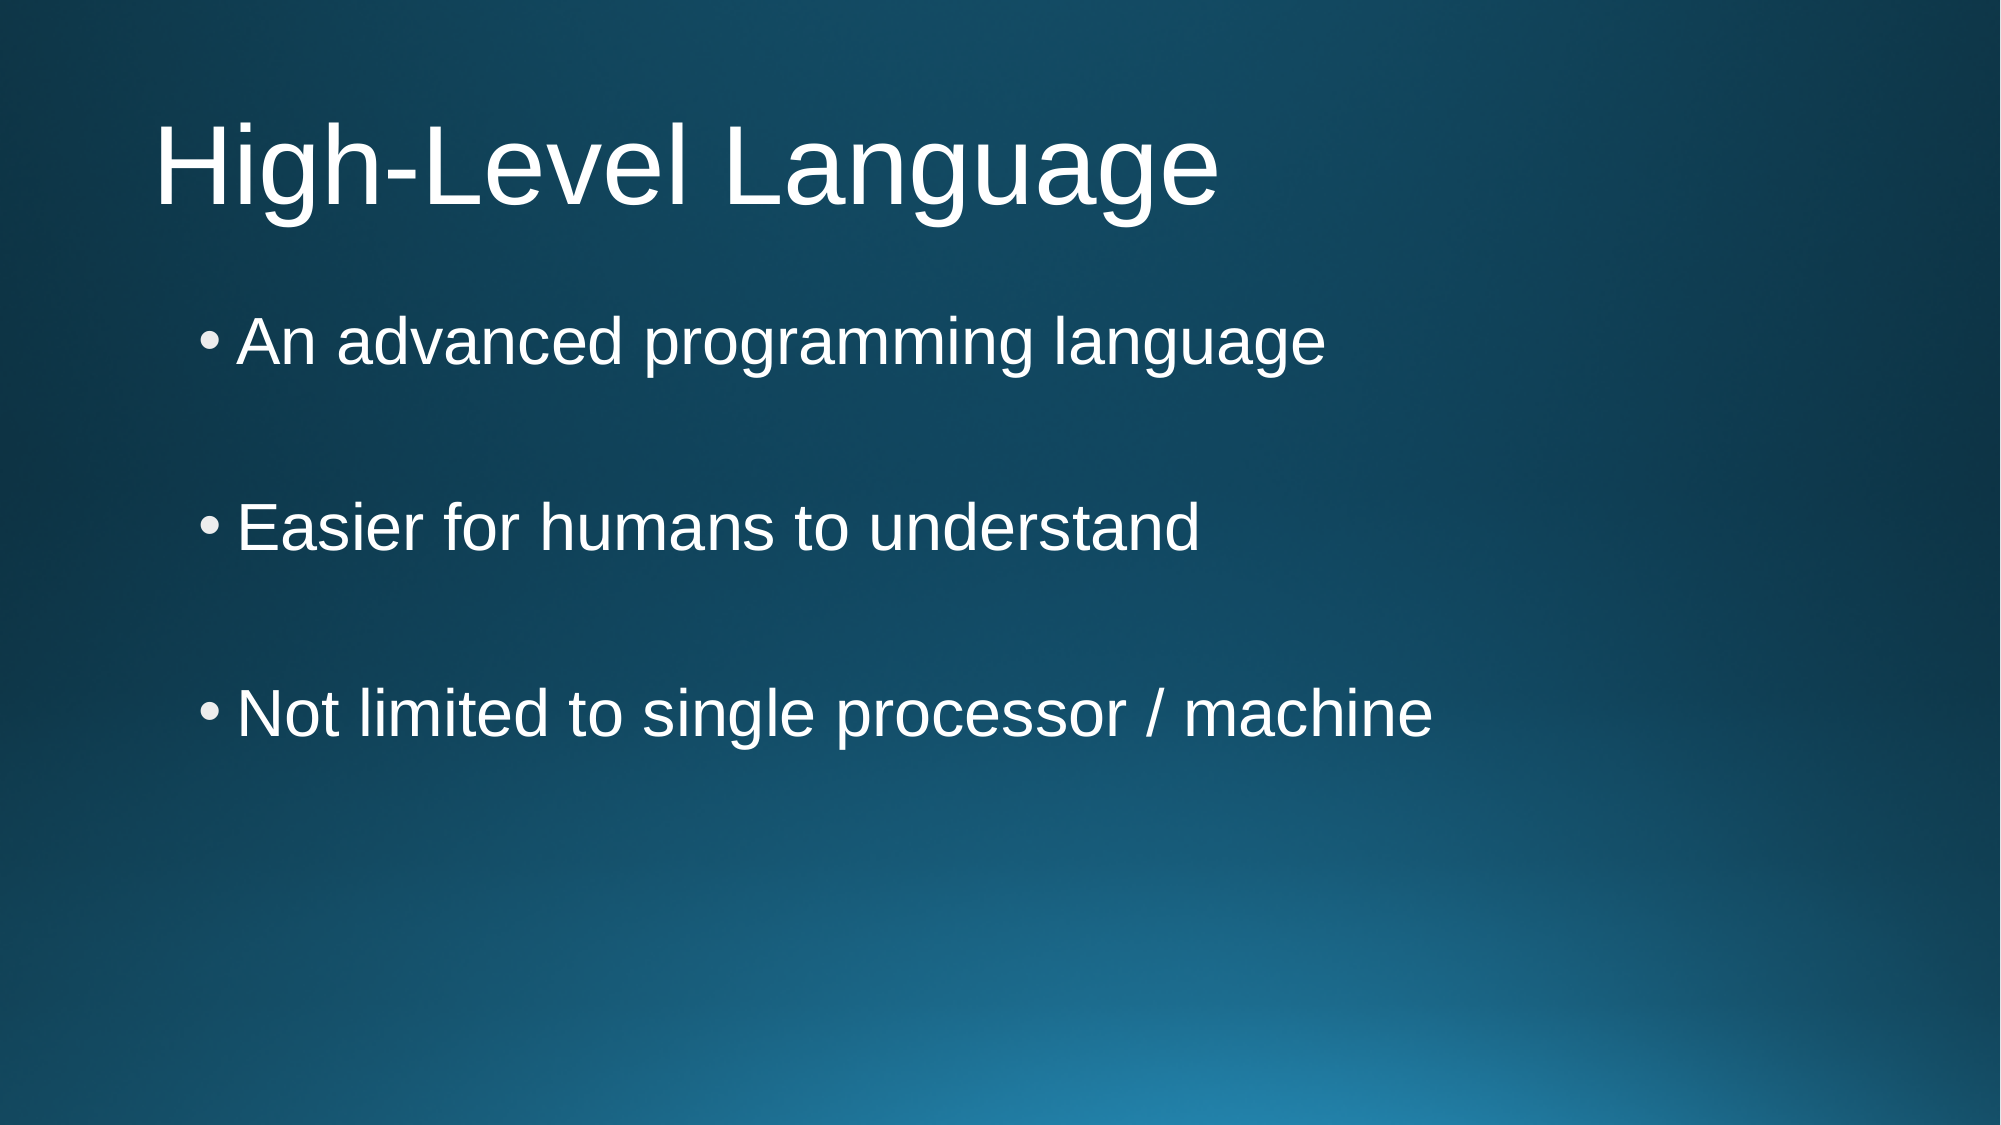

# High-Level Language
An advanced programming language

Easier for humans to understand

Not limited to single processor / machine